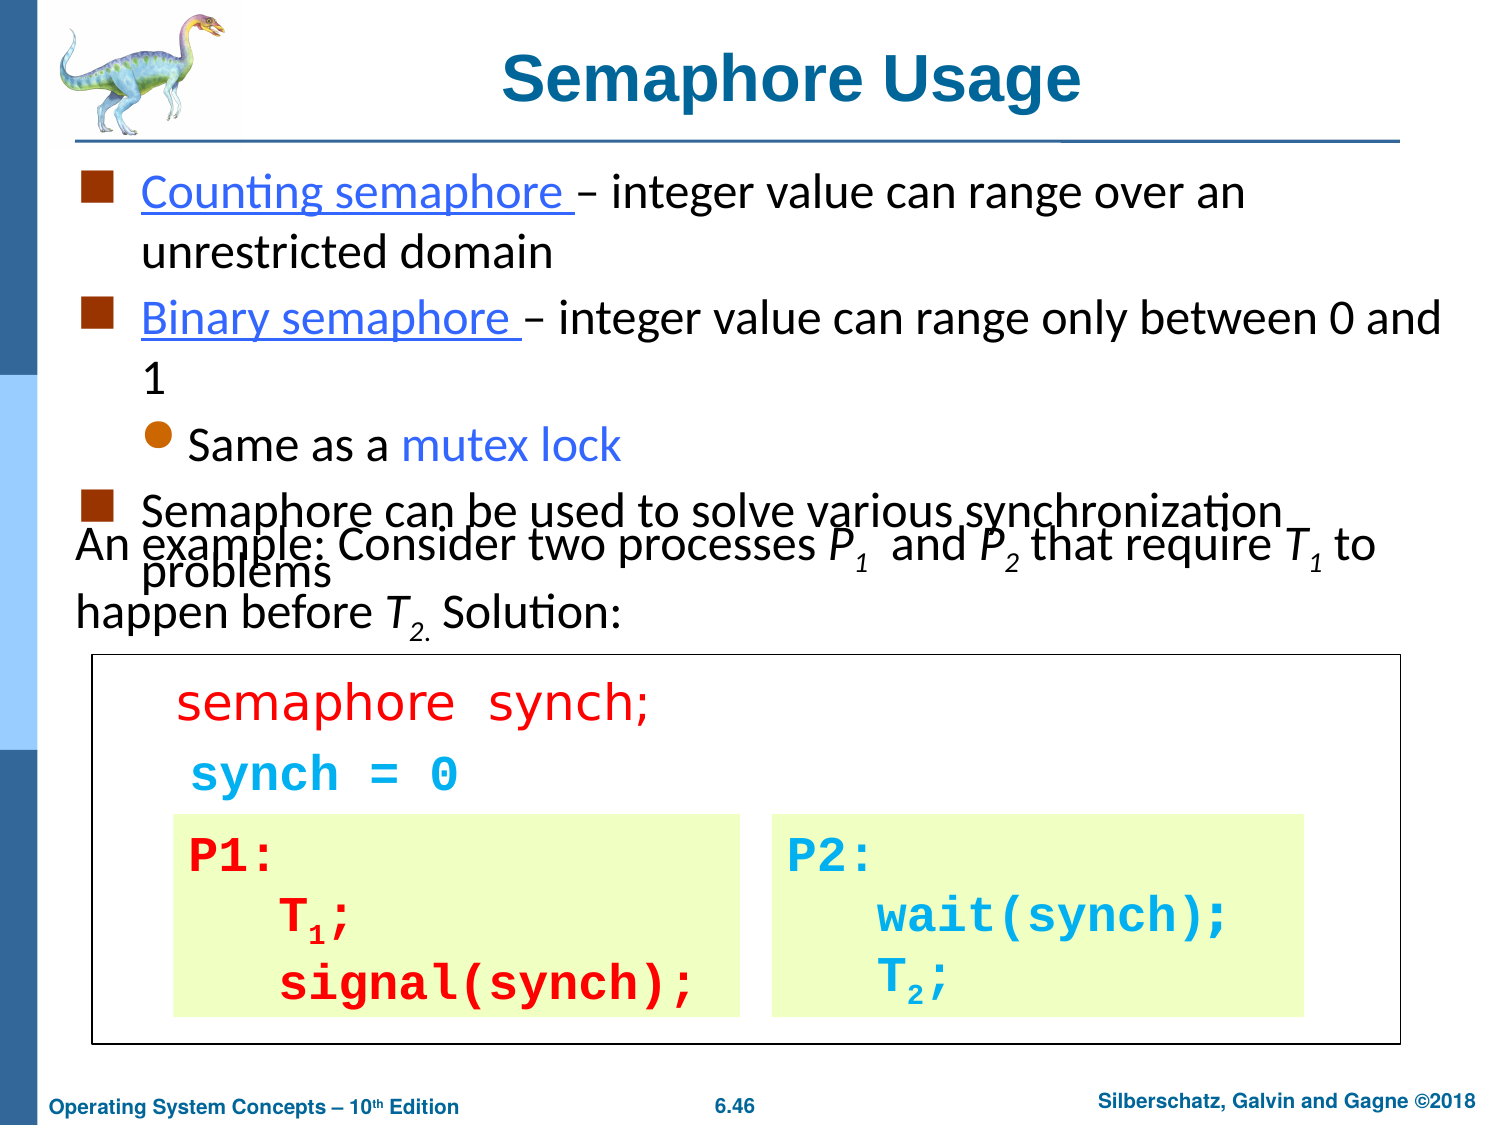

# Semaphore Usage
Counting semaphore – integer value can range over an unrestricted domain
Binary semaphore – integer value can range only between 0 and 1
Same as a mutex lock
Semaphore can be used to solve various synchronization problems
An example: Consider two processes P1  and P2 that require T1 to happen before T2. Solution:

semaphore  synch;
synch = 0
P1:
   T1;
   signal(synch);
P2:
   wait(synch);
   T2;